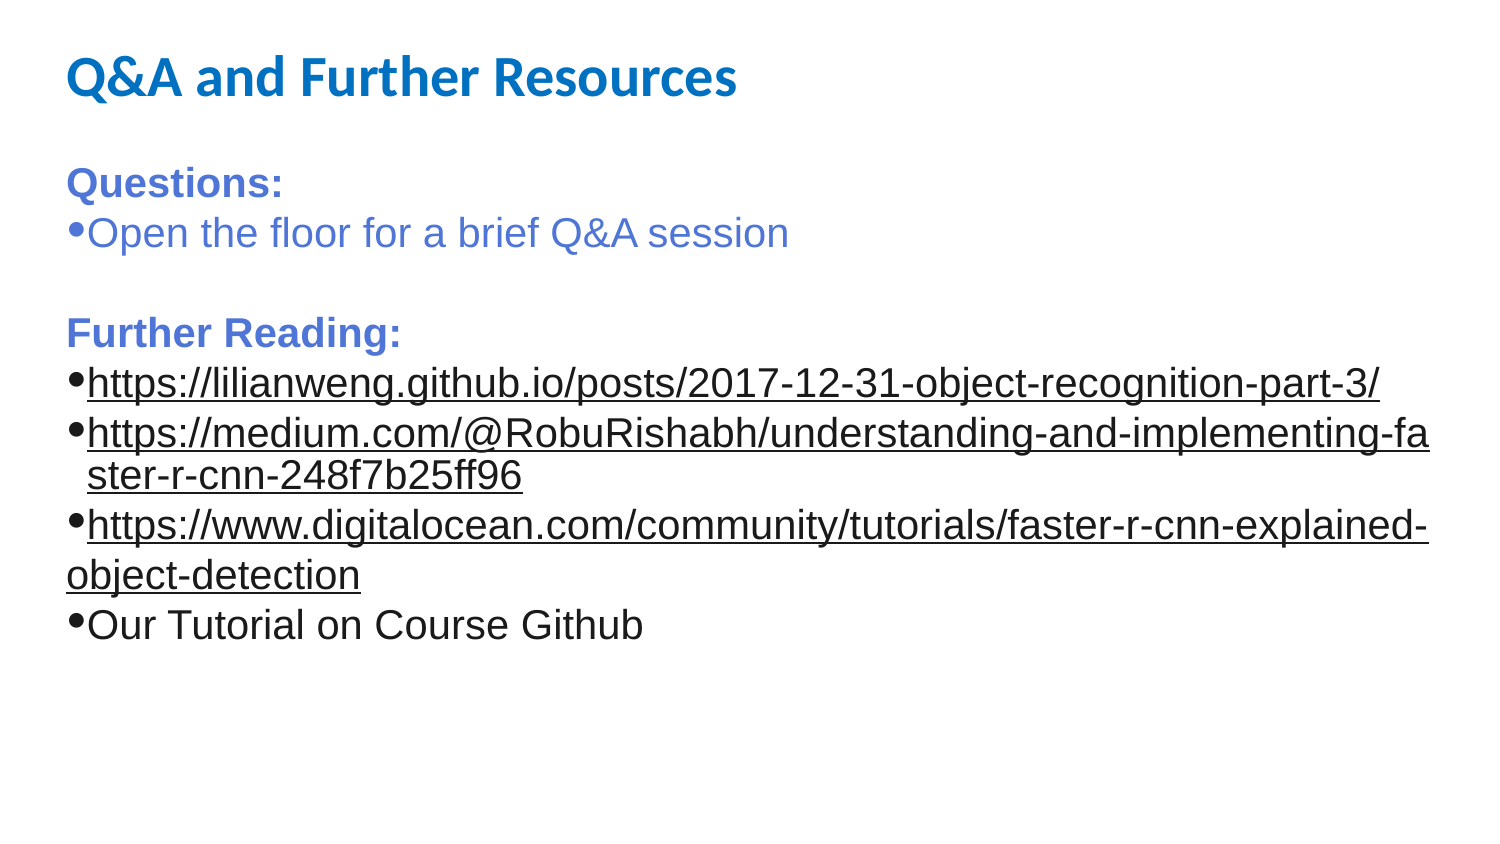

# Q&A and Further Resources
Questions:
Open the floor for a brief Q&A session

Further Reading:
https://lilianweng.github.io/posts/2017-12-31-object-recognition-part-3/
https://medium.com/@RobuRishabh/understanding-and-implementing-faster-r-cnn-248f7b25ff96
https://www.digitalocean.com/community/tutorials/faster-r-cnn-explained-object-detection
Our Tutorial on Course Github